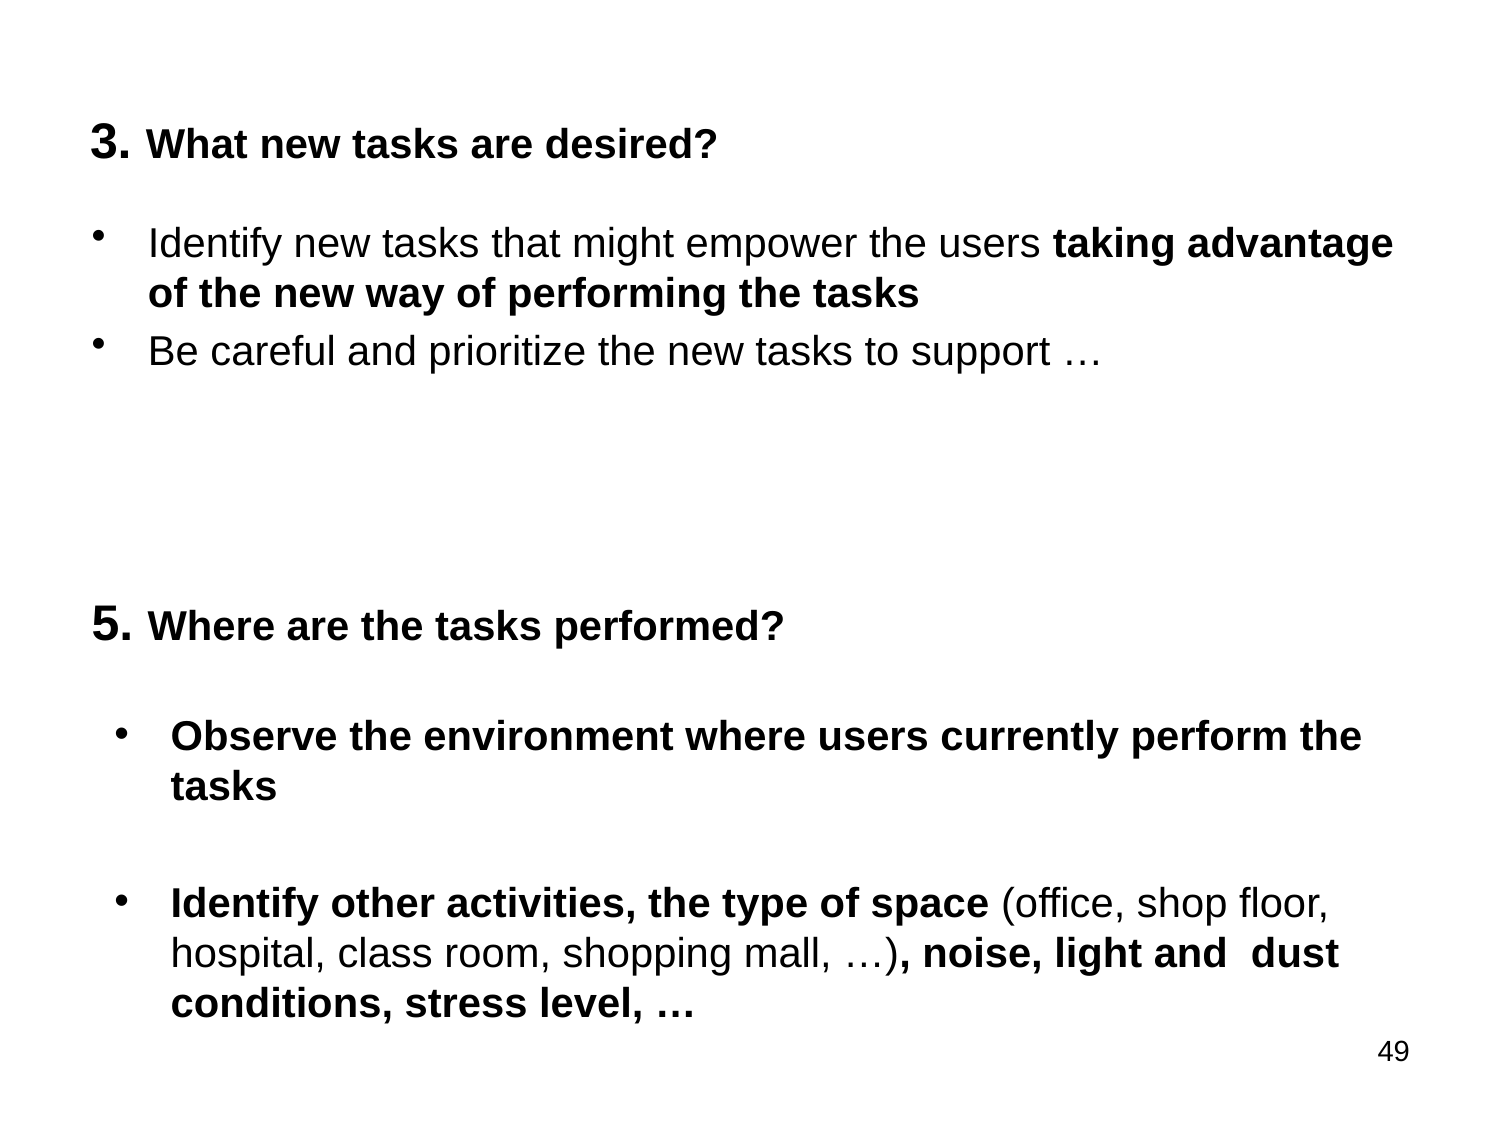

# 3. What new tasks are desired?
Identify new tasks that might empower the users taking advantage of the new way of performing the tasks
Be careful and prioritize the new tasks to support …
5. Where are the tasks performed?
Observe the environment where users currently perform the tasks

Identify other activities, the type of space (office, shop floor, hospital, class room, shopping mall, …), noise, light and  dust conditions, stress level, …
49